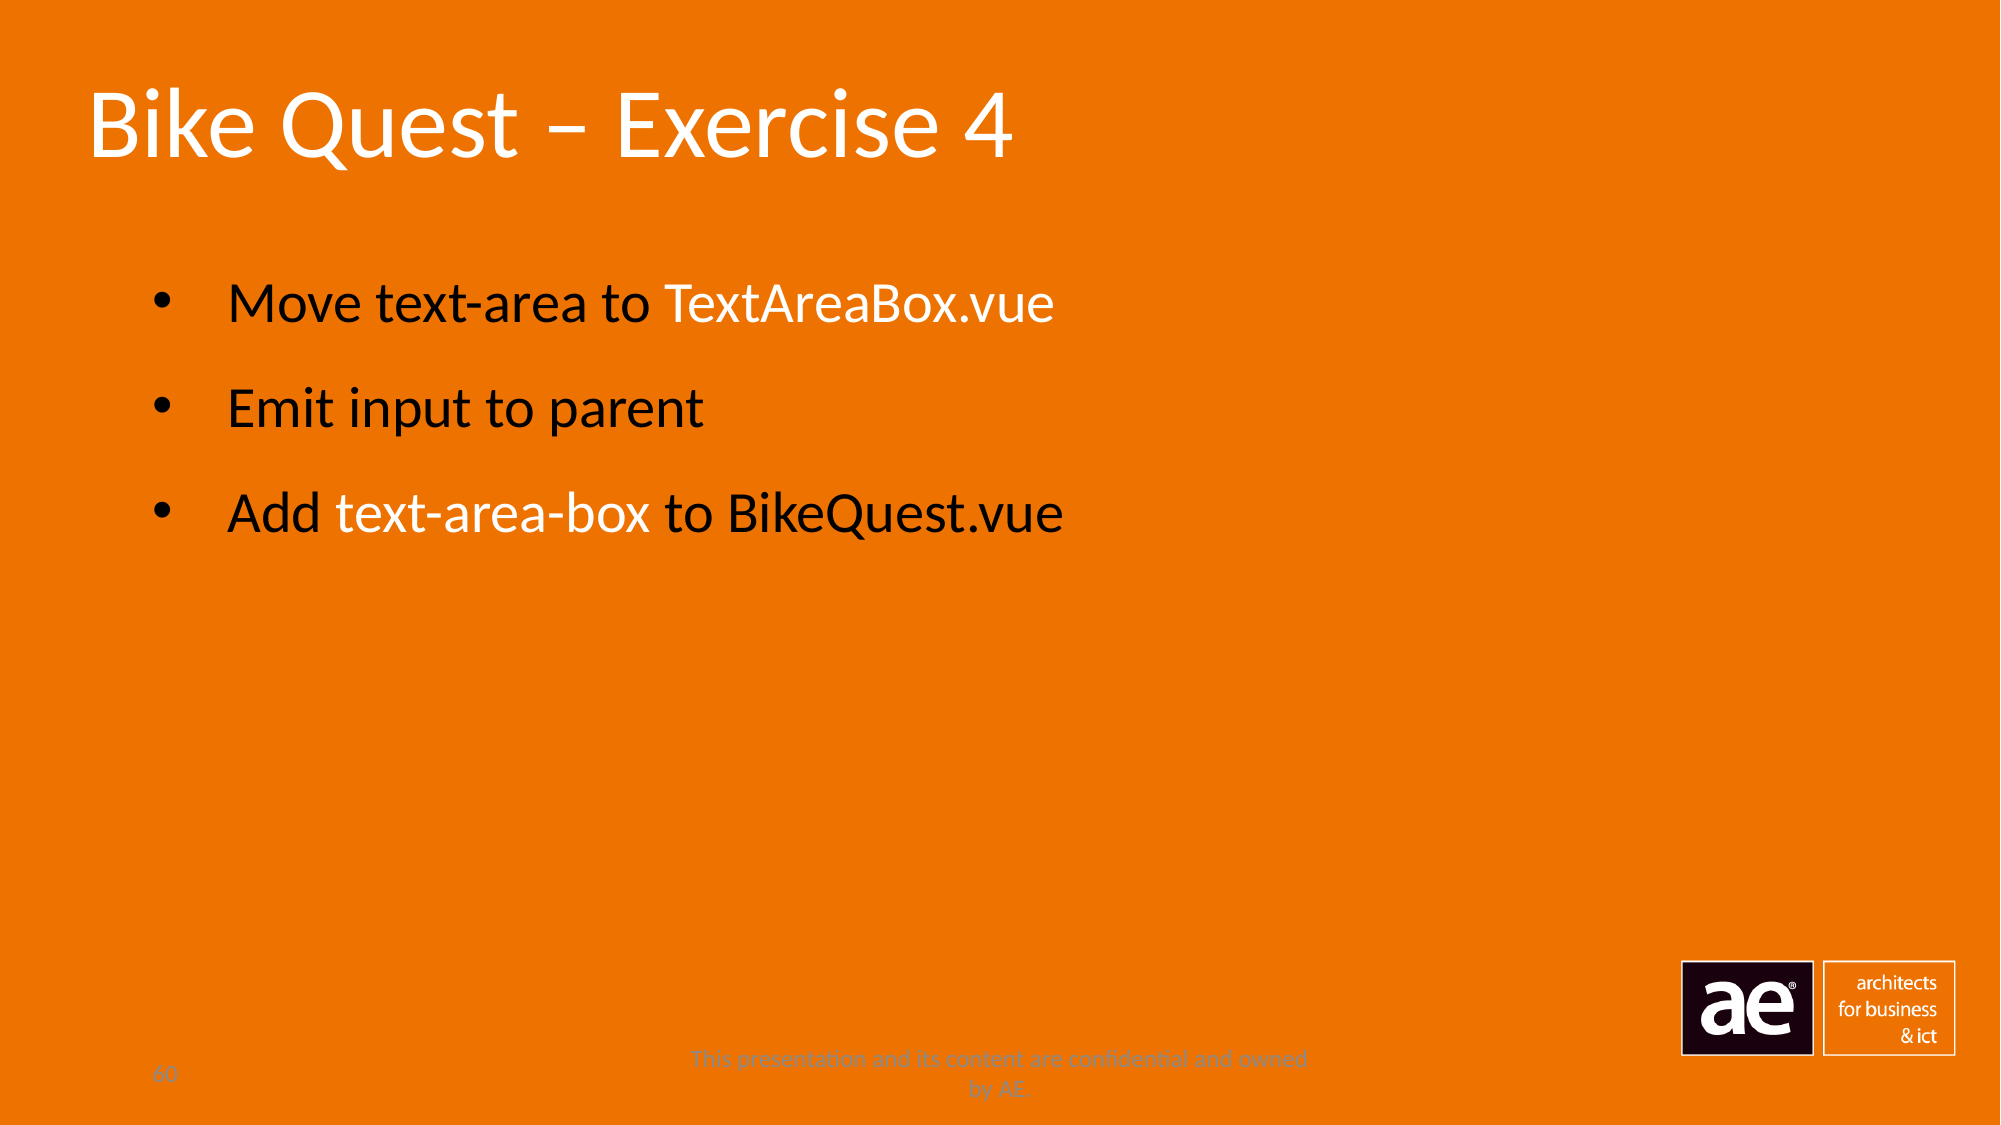

# Bike Quest – Exercise 4
Move text-area to TextAreaBox.vue
Emit input to parent
Add text-area-box to BikeQuest.vue
60
This presentation and its content are confidential and owned by AE.